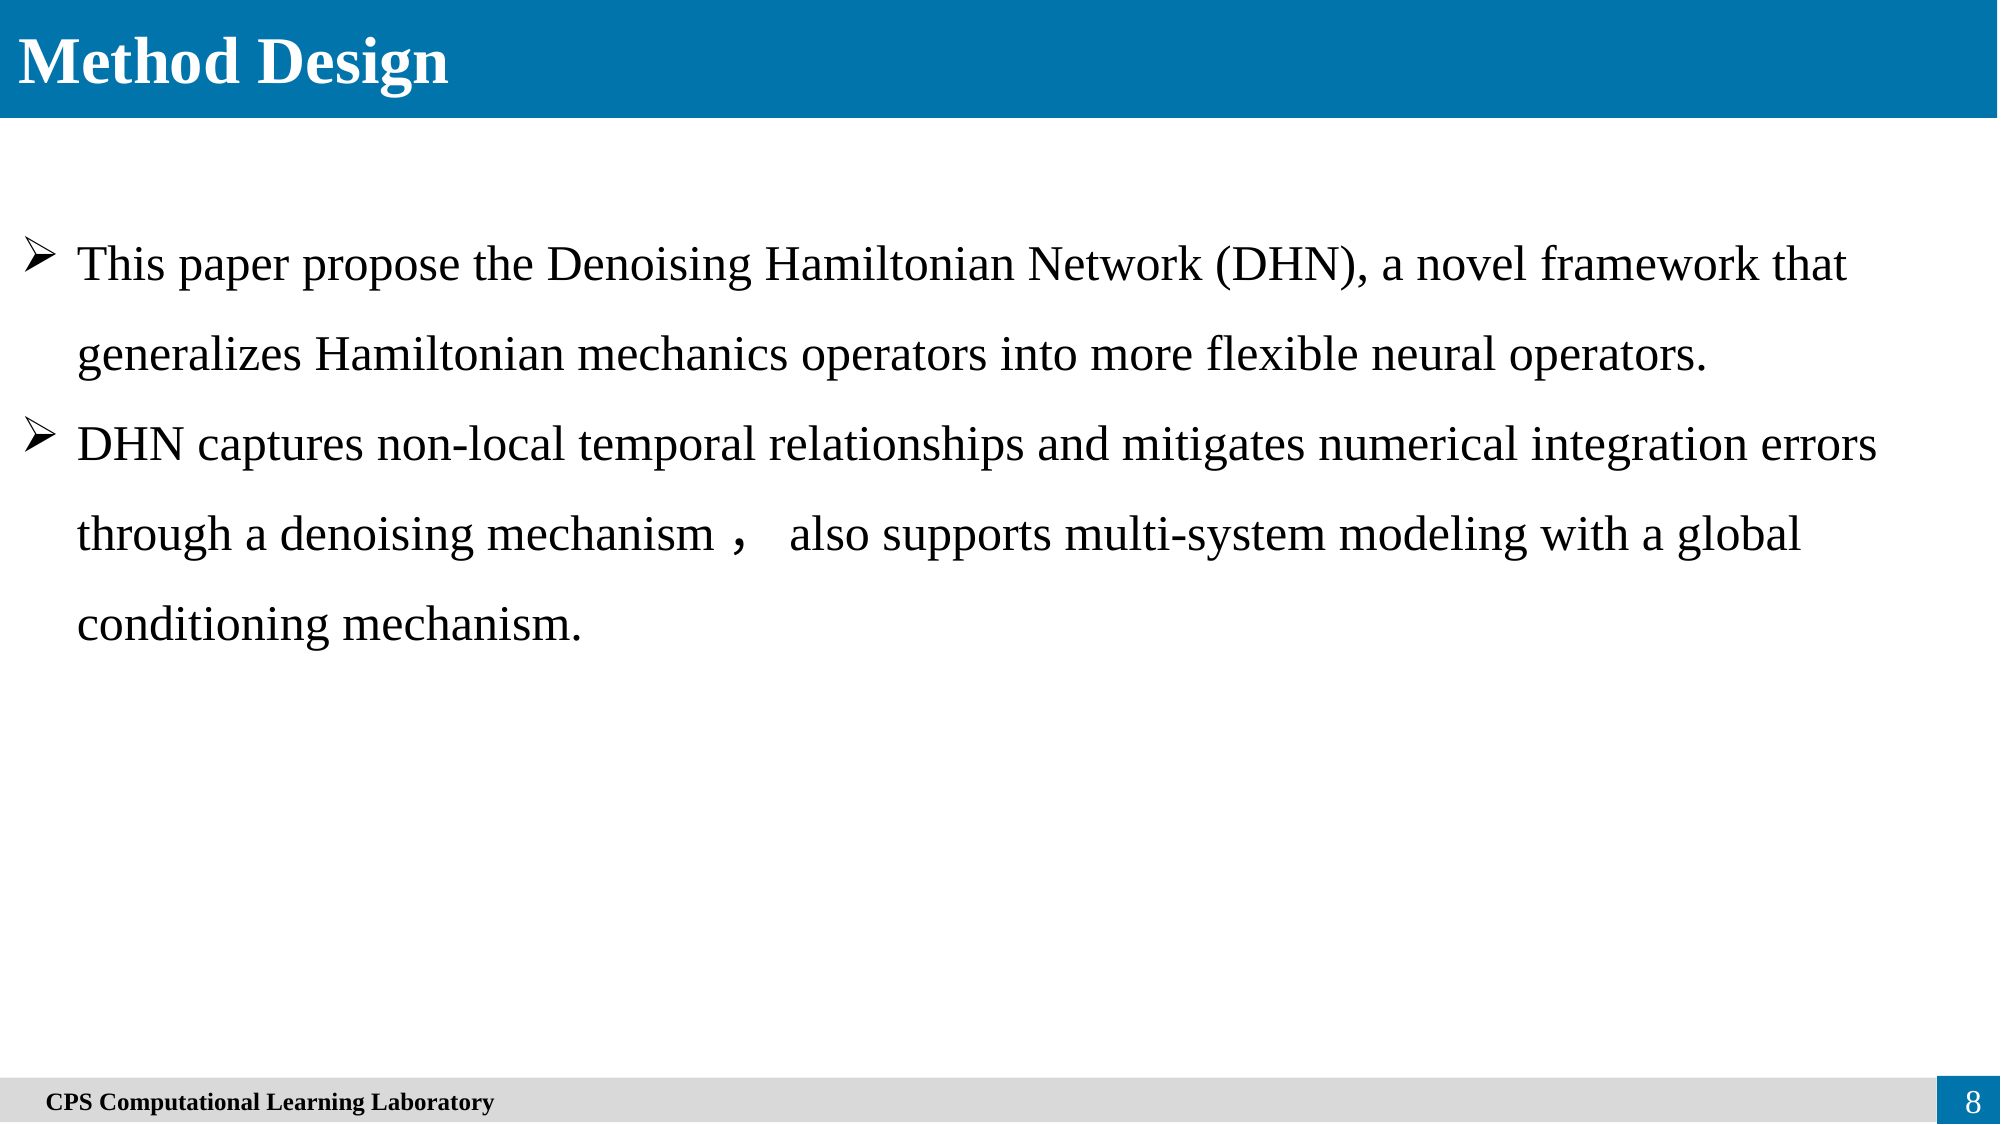

Method Design

This paper propose the Denoising Hamiltonian Network (DHN), a novel framework that generalizes Hamiltonian mechanics operators into more flexible neural operators.
DHN captures non-local temporal relationships and mitigates numerical integration errors through a denoising mechanism，also supports multi-system modeling with a global conditioning mechanism.

8
　CPS Computational Learning Laboratory